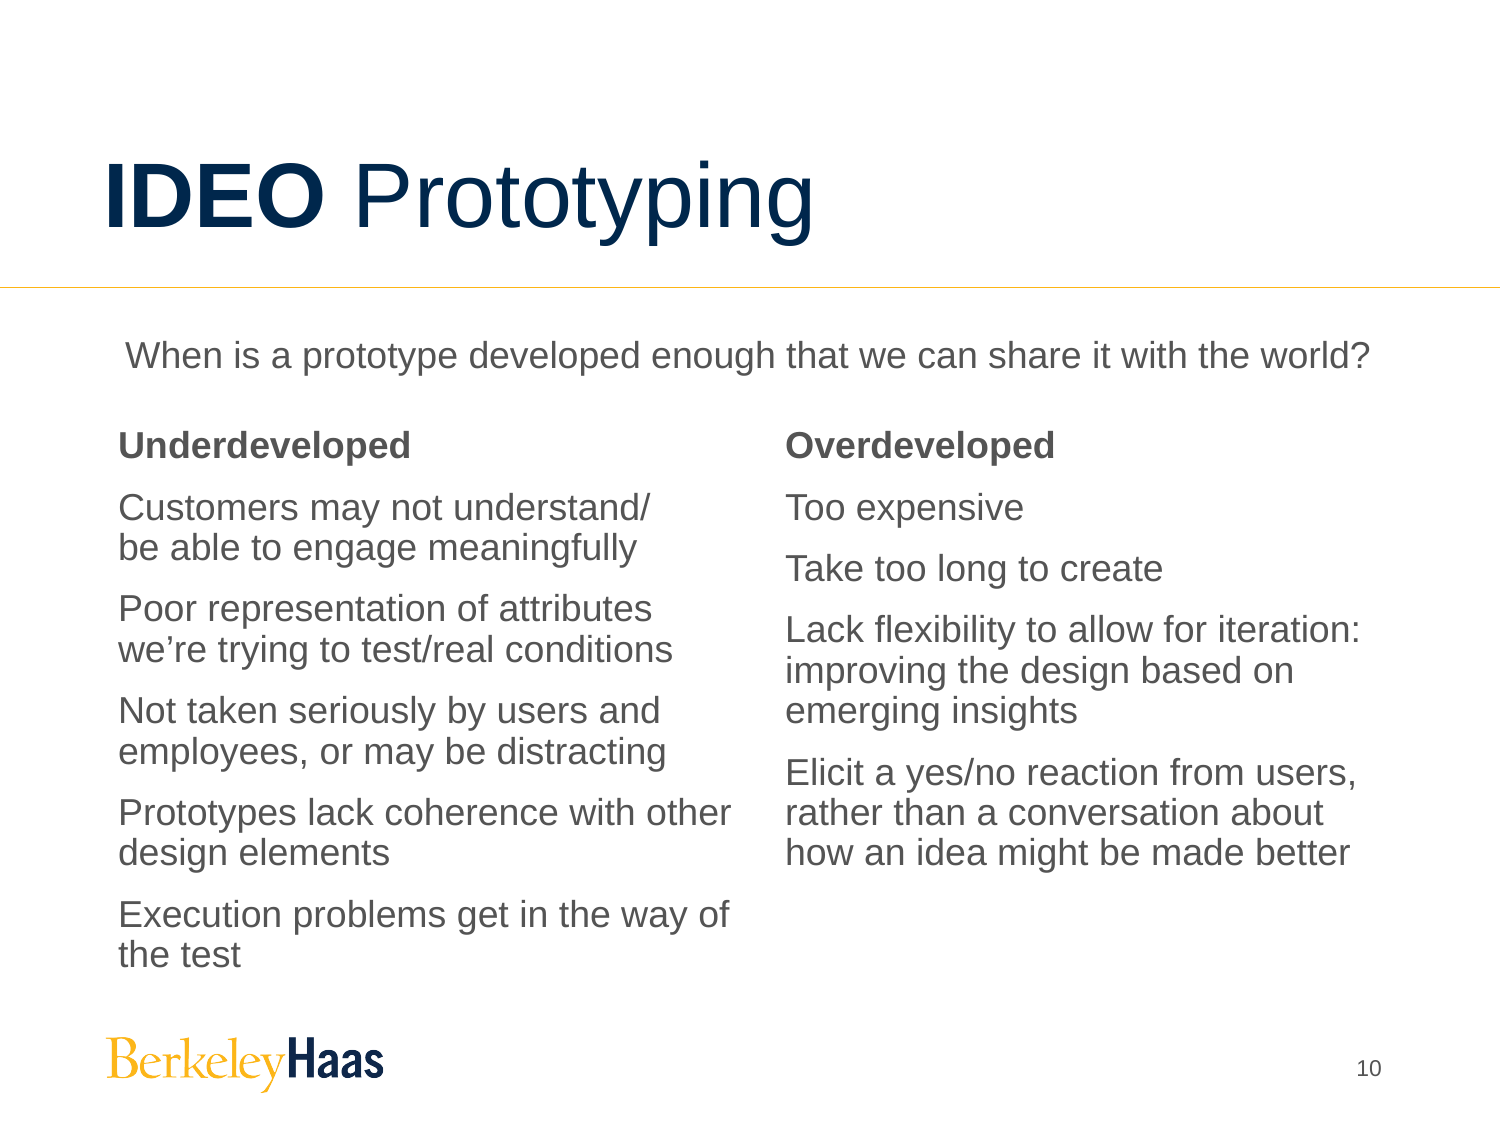

# IDEO Prototyping
When is a prototype developed enough that we can share it with the world?
Underdeveloped
Customers may not understand/
be able to engage meaningfully
Poor representation of attributes we’re trying to test/real conditions
Not taken seriously by users and employees, or may be distracting
Prototypes lack coherence with other design elements
Execution problems get in the way of the test
Overdeveloped
Too expensive
Take too long to create
Lack flexibility to allow for iteration: improving the design based on emerging insights
Elicit a yes/no reaction from users, rather than a conversation about how an idea might be made better
10